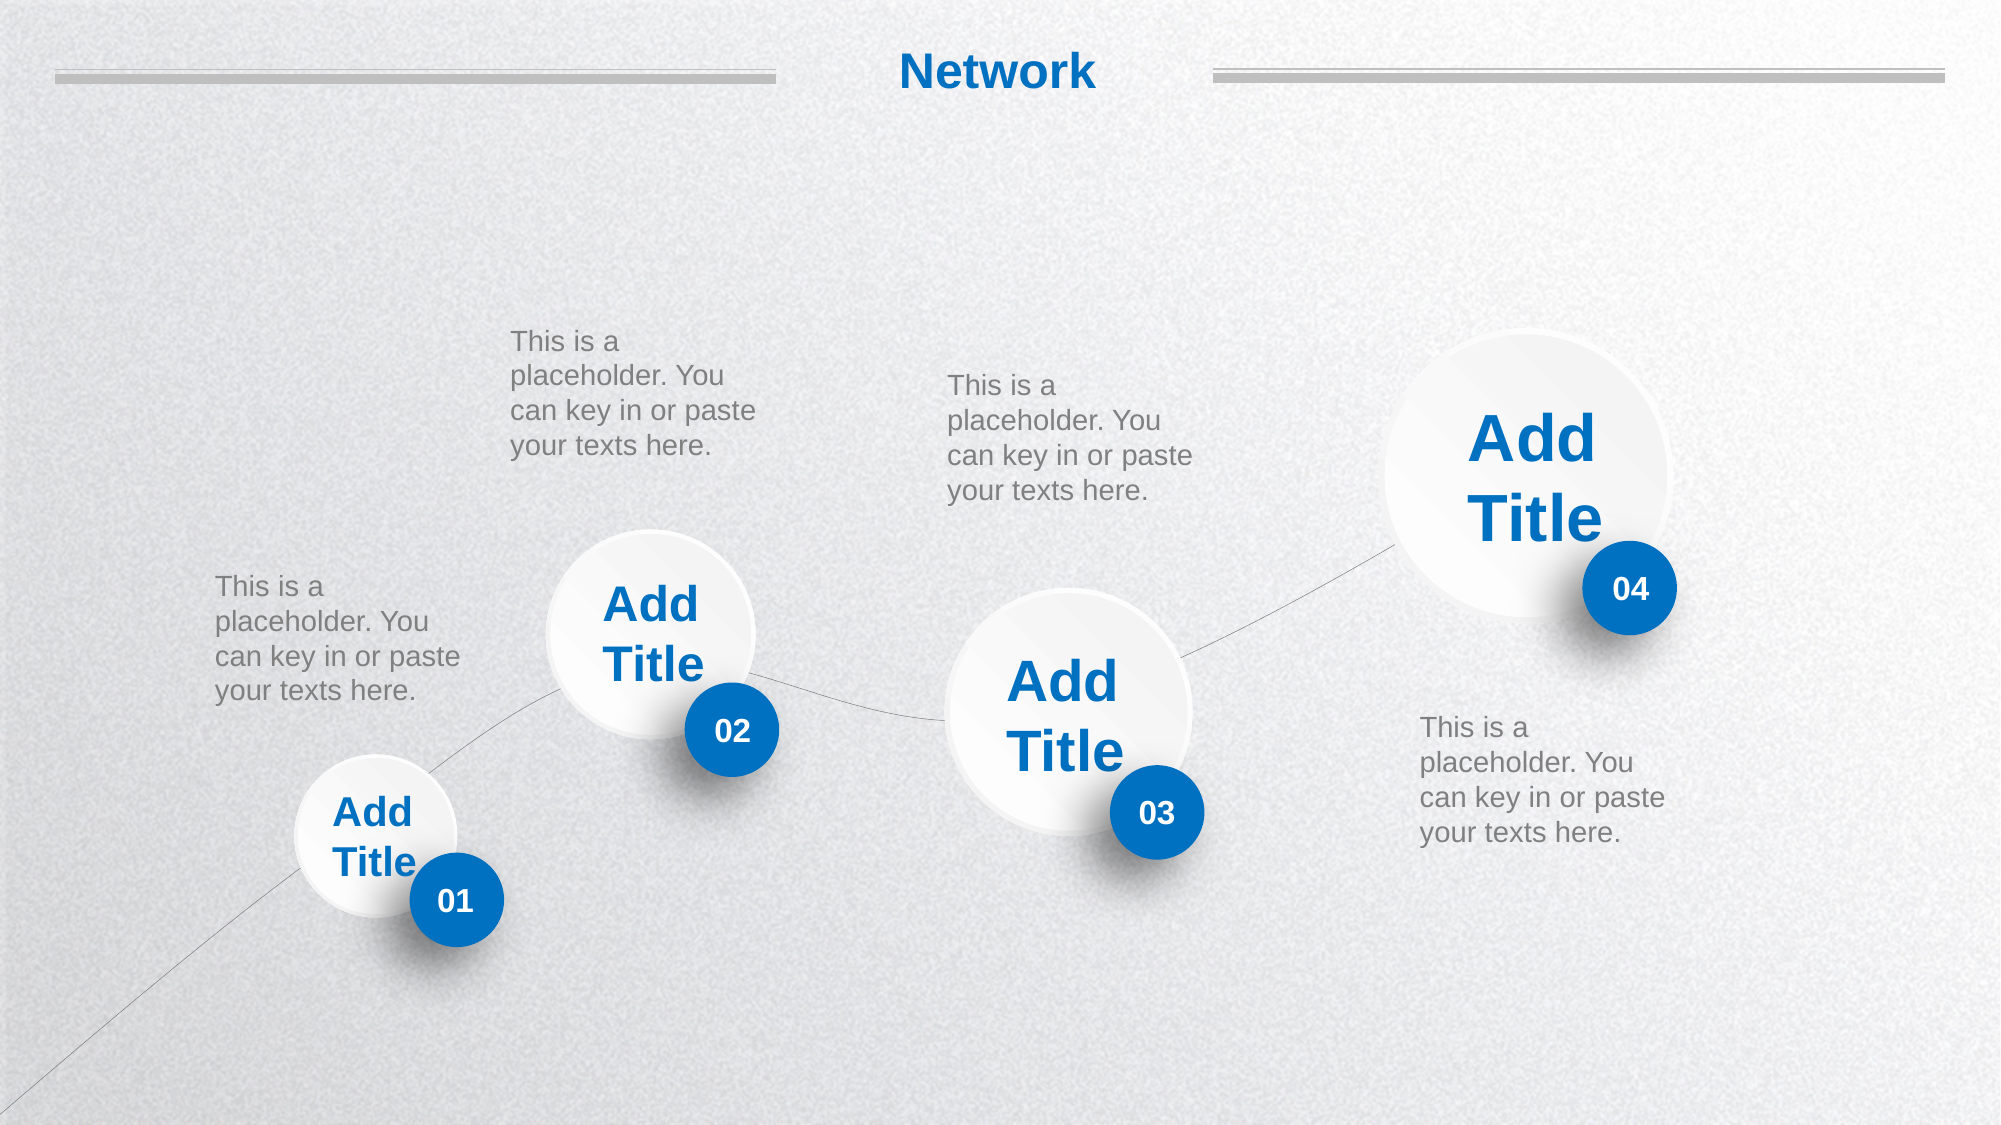

Network
This is a placeholder. You can key in or paste your texts here.

This is a placeholder. You can key in or paste your texts here.
Add
Title

This is a placeholder. You can key in or paste your texts here.
04
Add
Title

Add
Title

This is a placeholder. You can key in or paste your texts here.
02

Add
Title
03

01